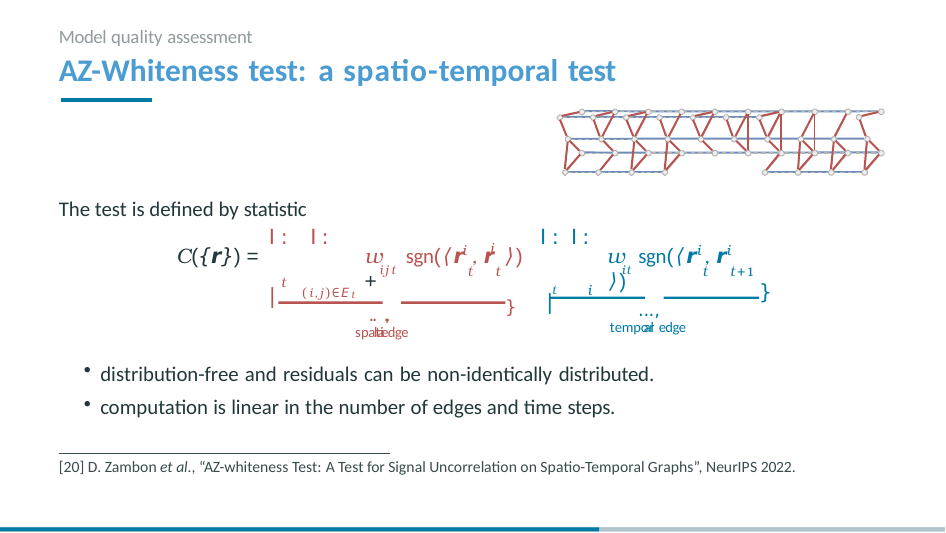

Model quality assessment
# AZ-Whiteness test: a spatio-temporal test

The test is defined by statistic
I: I:
I: I:
j
i
i	i
C({r}) =
w	sgn(⟨r , r ⟩) +
w sgn(⟨r , r	⟩)
ijt	t	t
it	t	t+1
t
t	i
(i,j)∈Et
}	|
}
|
tempo..r,.al edge

spati..a,.l edge

distribution-free and residuals can be non-identically distributed.
computation is linear in the number of edges and time steps.

[20] D. Zambon et al., “AZ-whiteness Test: A Test for Signal Uncorrelation on Spatio-Temporal Graphs”, NeurIPS 2022.